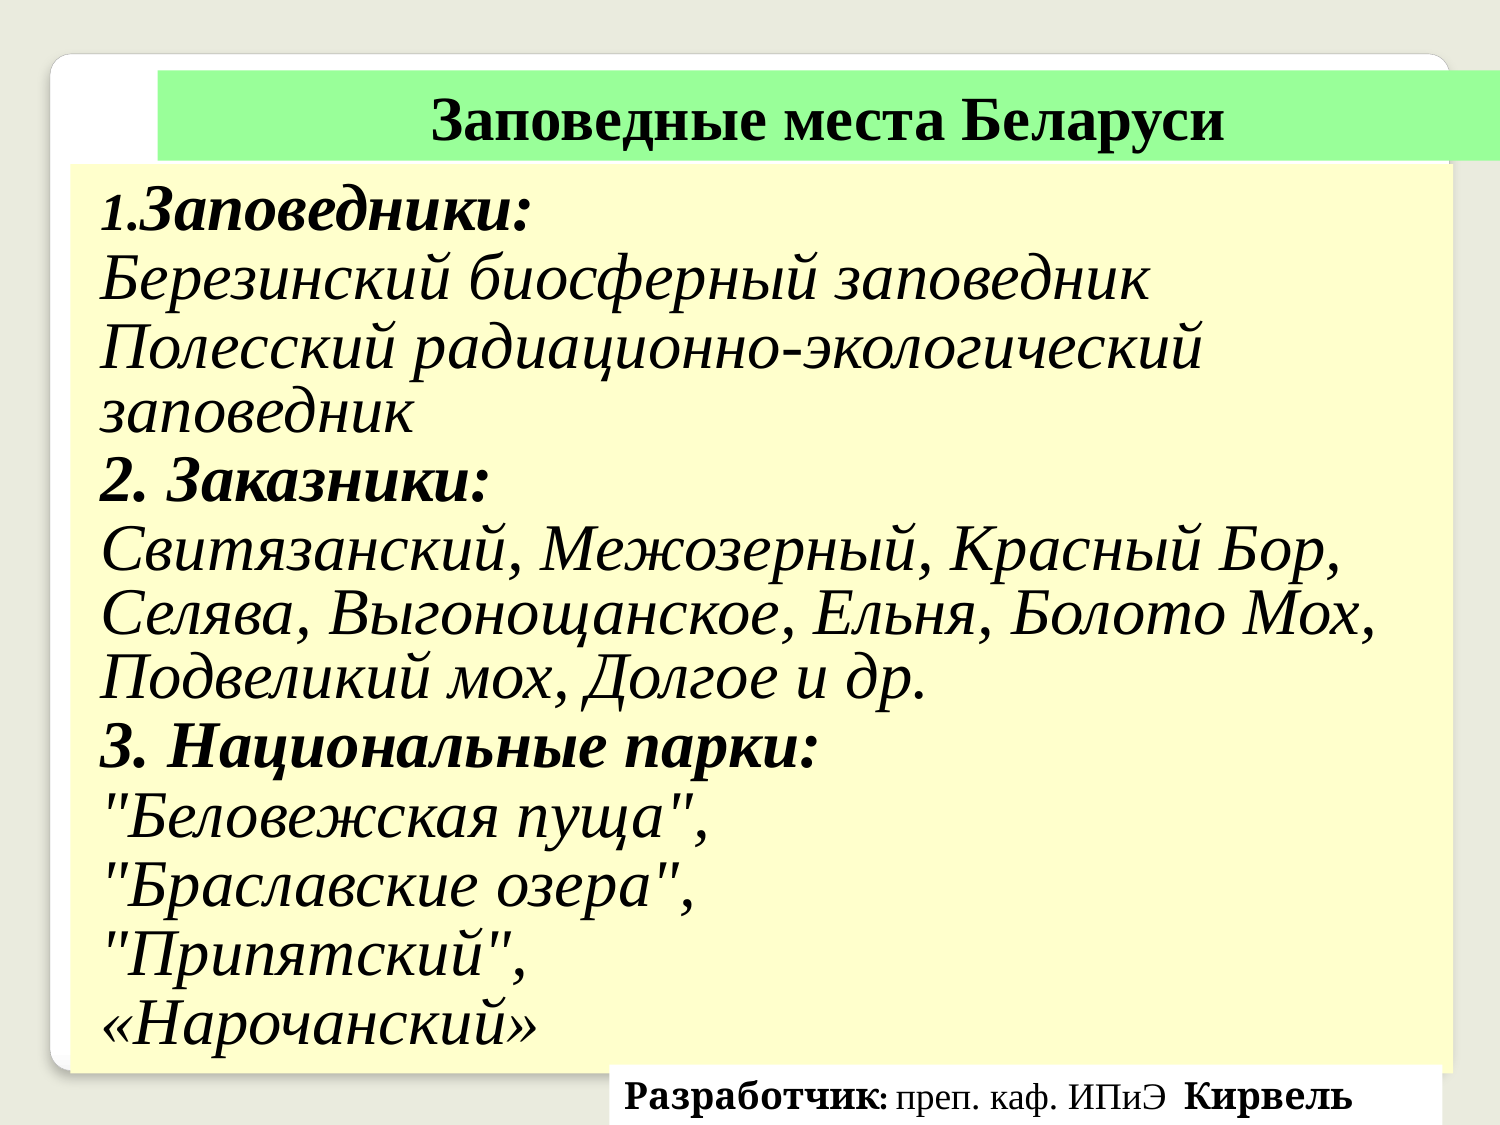

Заповедные места Беларуси
Заповедники:
Березинский биосферный заповедник
Полесский радиационно-экологический заповедник
2. Заказники:
Свитязанский, Межозерный, Красный Бор, Селява, Выгонощанское, Ельня, Болото Мох, Подвеликий мох, Долгое и др.
3. Национальные парки:
"Беловежская пуща",
"Браславские озера",
"Припятский",
«Нарочанский»
Разработчик: преп. каф. ИПиЭ  Кирвель П.И.